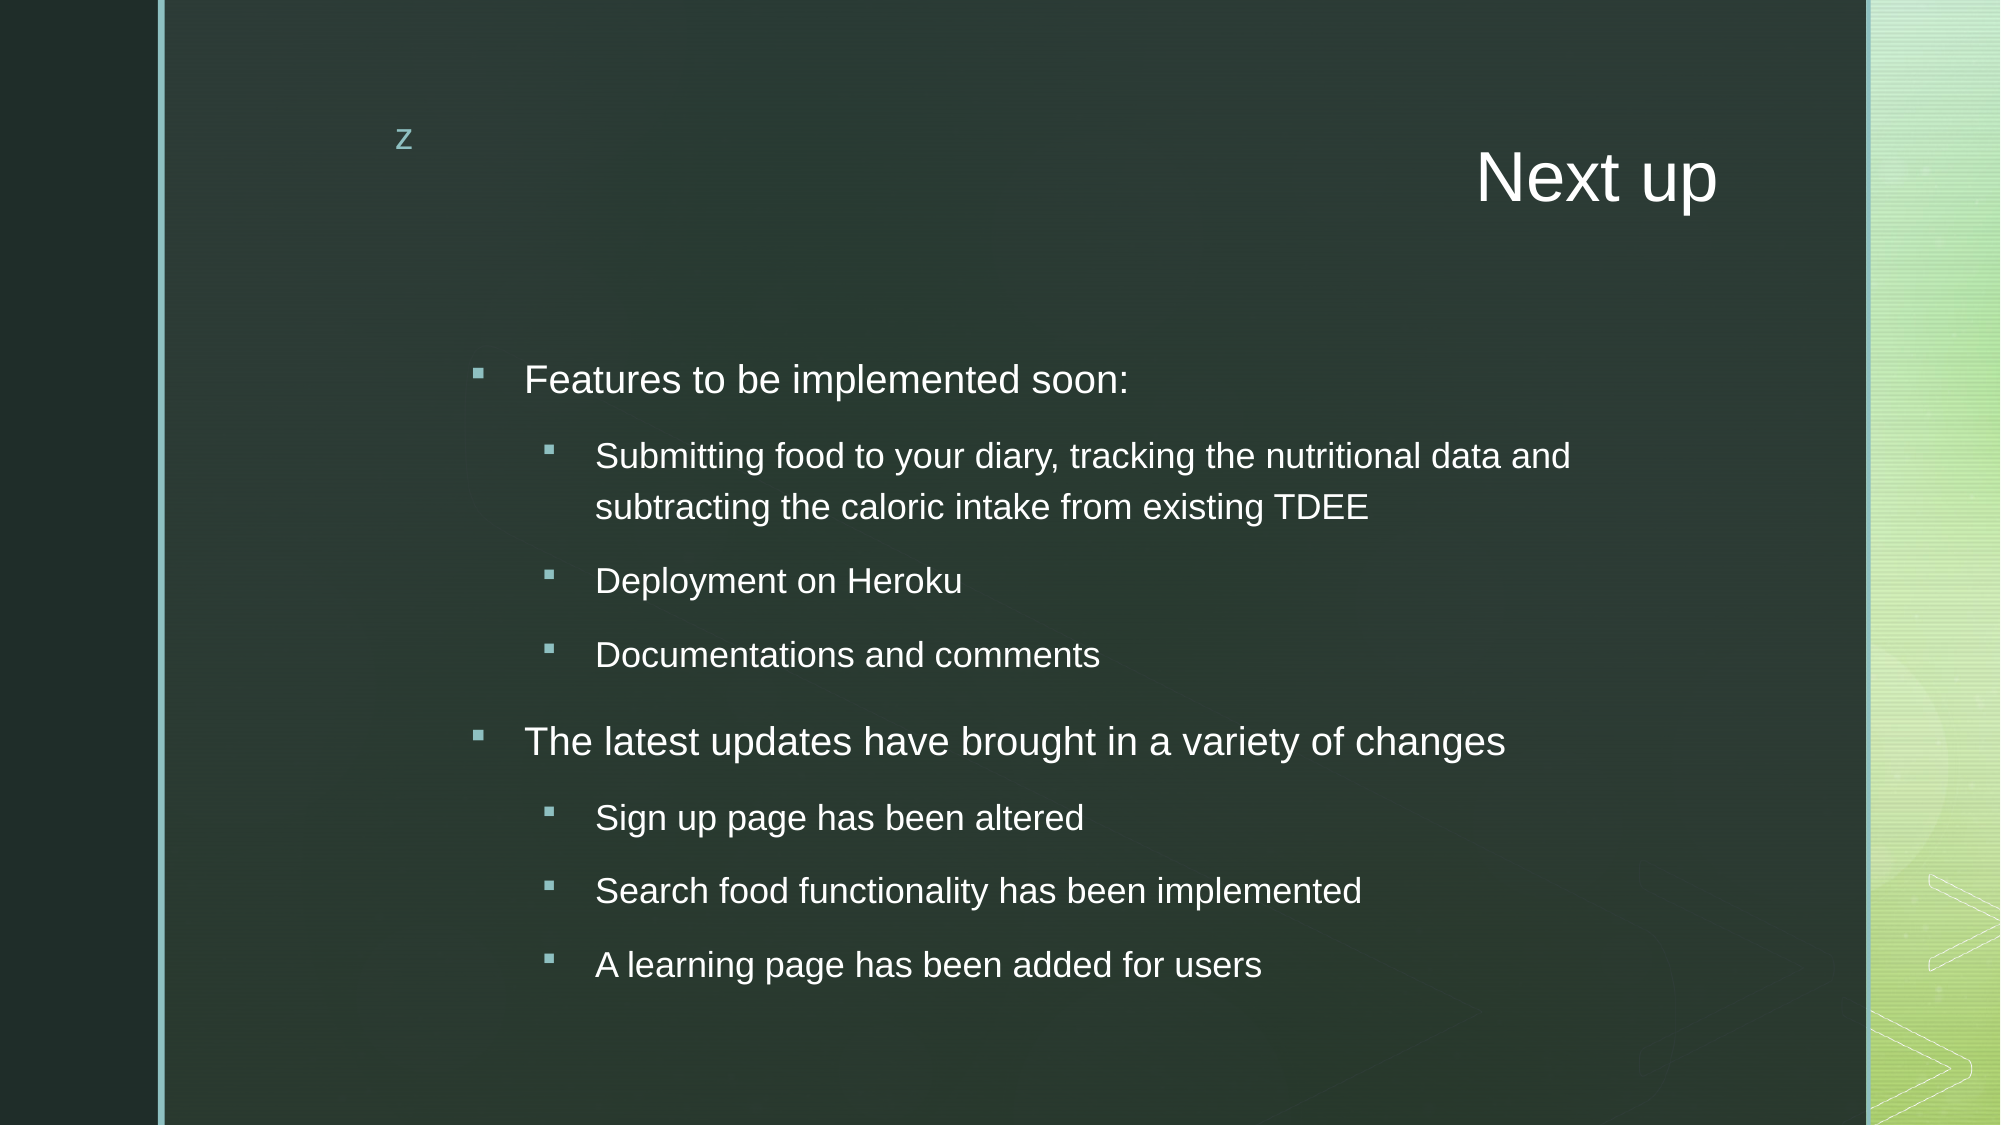

# Next up
Features to be implemented soon:
Submitting food to your diary, tracking the nutritional data and subtracting the caloric intake from existing TDEE
Deployment on Heroku
Documentations and comments
The latest updates have brought in a variety of changes
Sign up page has been altered
Search food functionality has been implemented
A learning page has been added for users